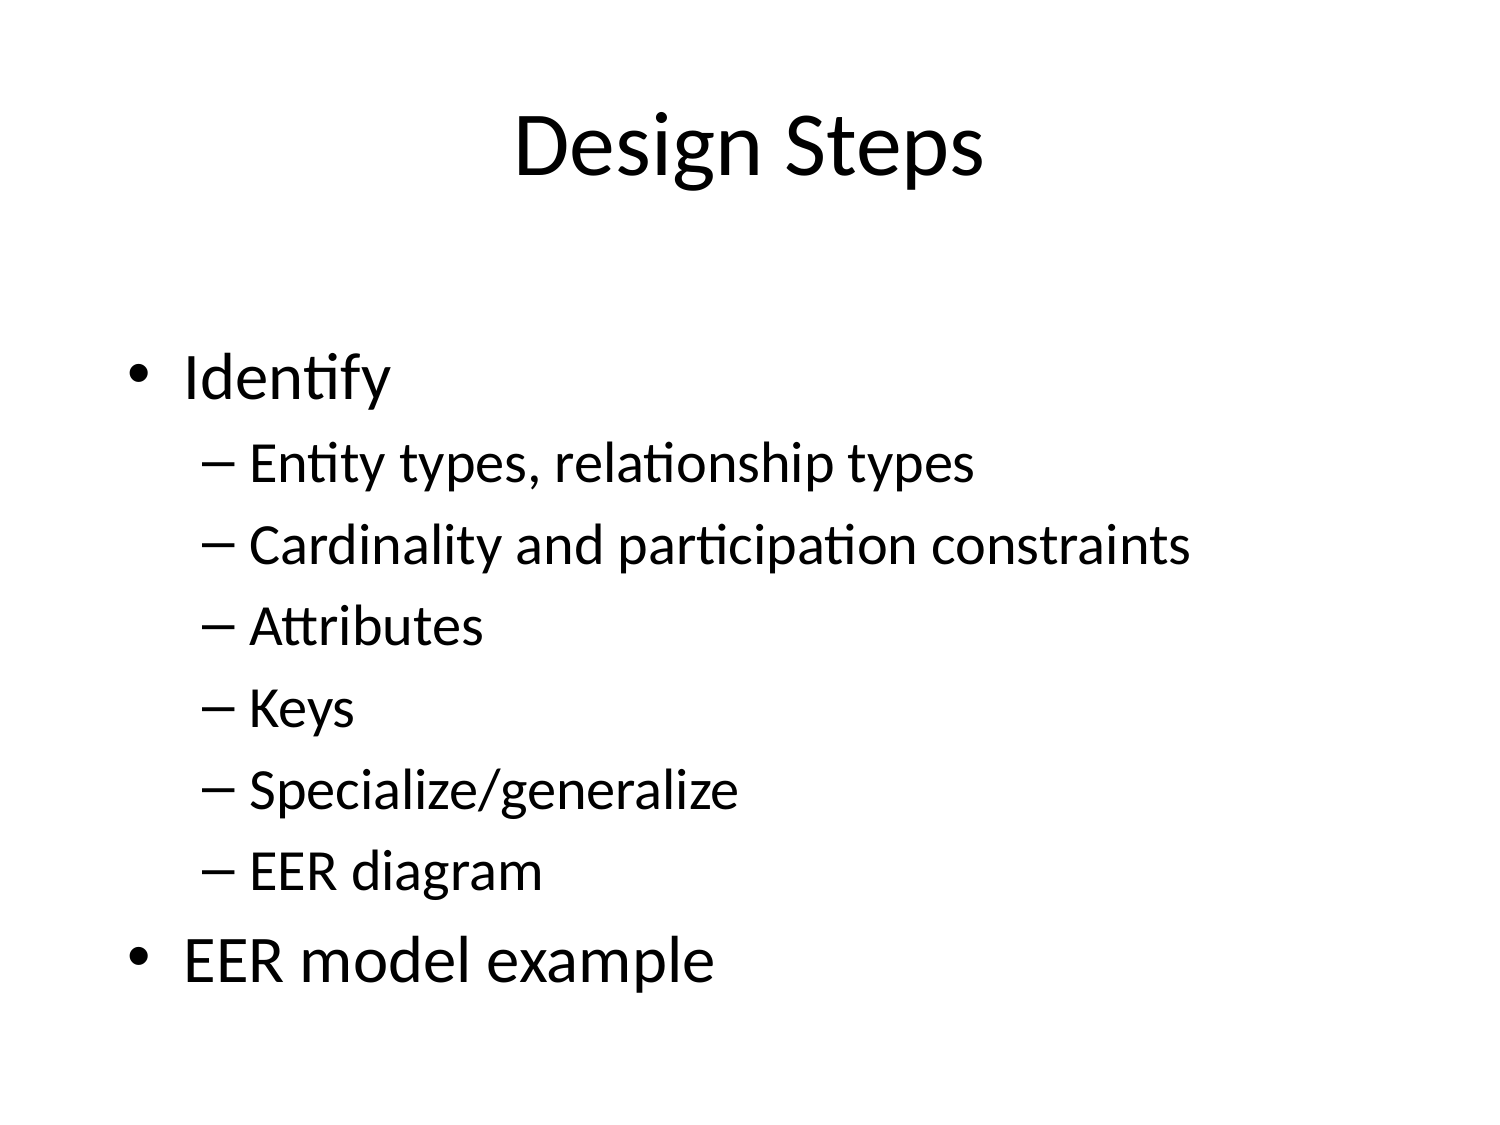

# Design Steps
Identify
Entity types, relationship types
Cardinality and participation constraints
Attributes
Keys
Specialize/generalize
EER diagram
EER model example